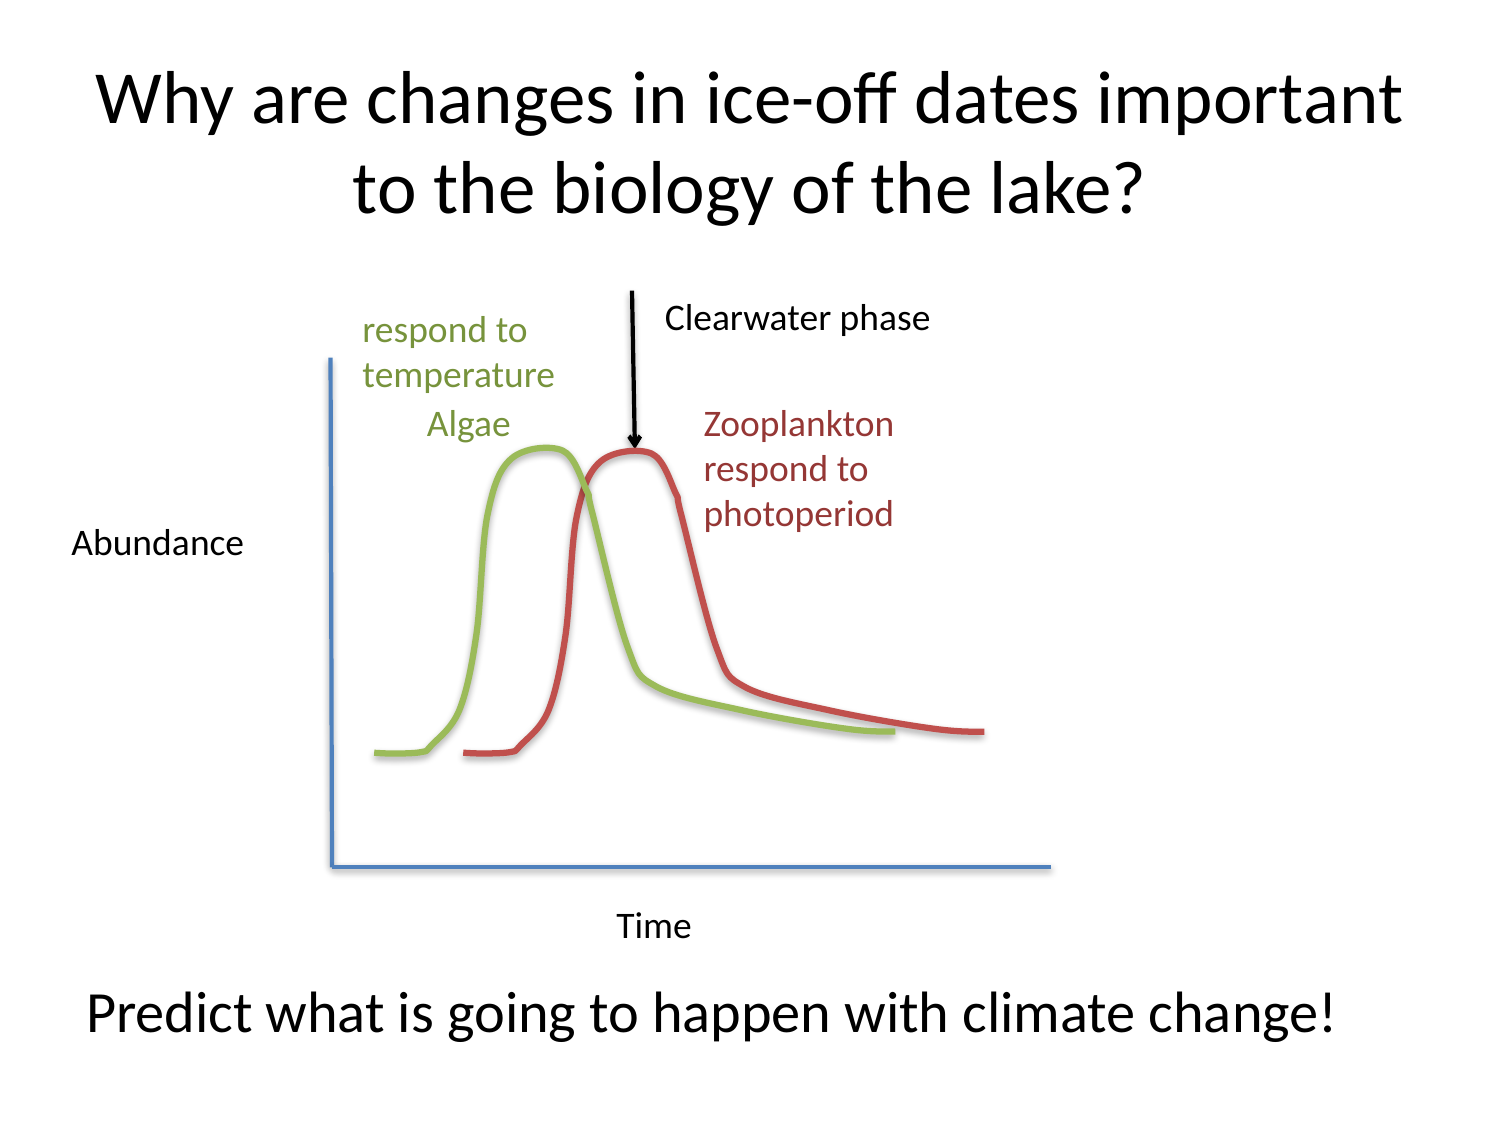

# Why are changes in ice-off dates important to the biology of the lake?
Clearwater phase
respond to temperature
Algae
Zooplankton respond to photoperiod

Abundance
Time
Predict what is going to happen with climate change!